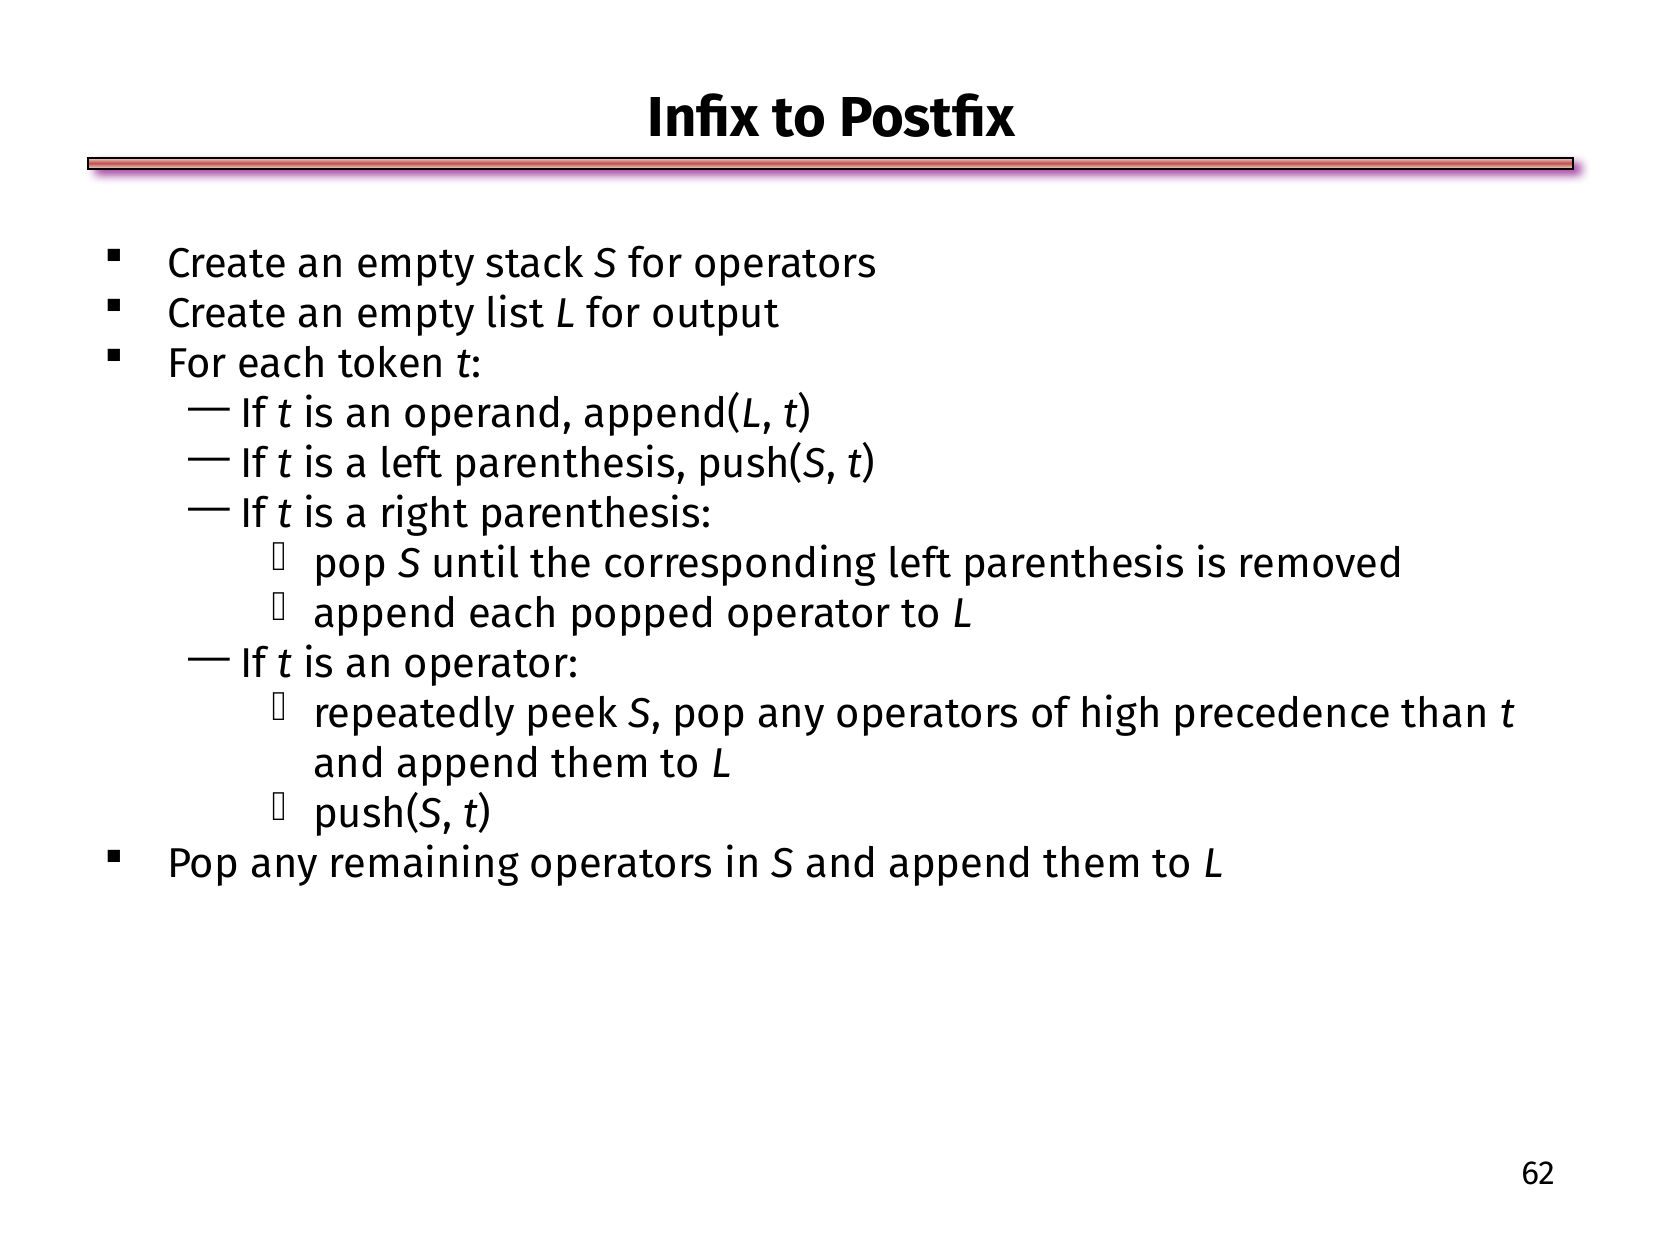

Infix to Postfix

Create an empty stack S for operators
Create an empty list L for output
For each token t:
If t is an operand, append(L, t)
If t is a left parenthesis, push(S, t)
If t is a right parenthesis:
pop S until the corresponding left parenthesis is removed
append each popped operator to L
If t is an operator:
repeatedly peek S, pop any operators of high precedence than t and append them to L
push(S, t)
Pop any remaining operators in S and append them to L
62